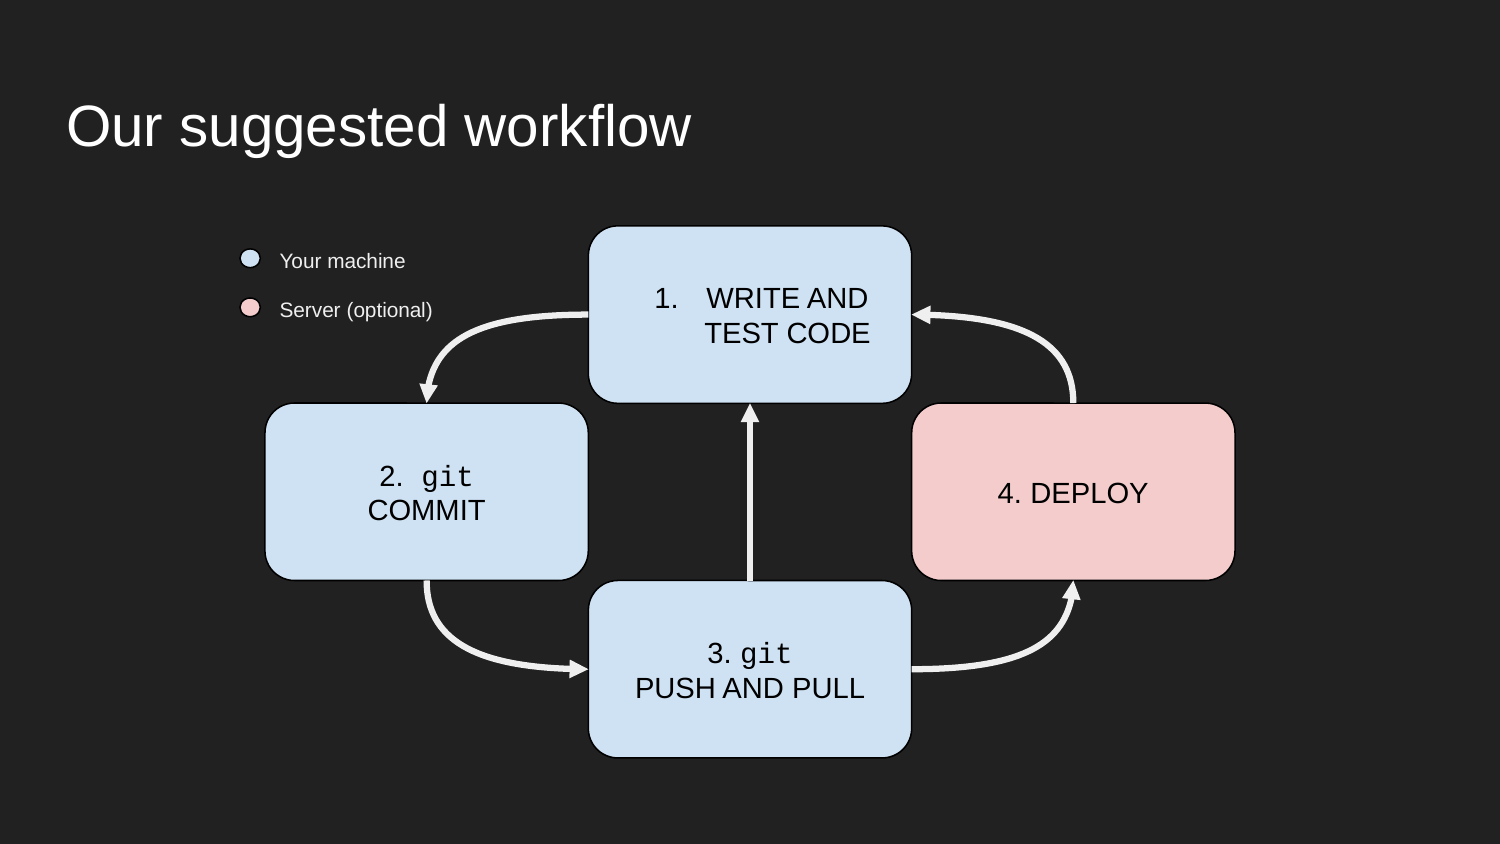

# Our suggested workflow
WRITE AND TEST CODE
Your machine

Server (optional)

2. git
COMMIT
4. DEPLOY
3. git
PUSH AND PULL